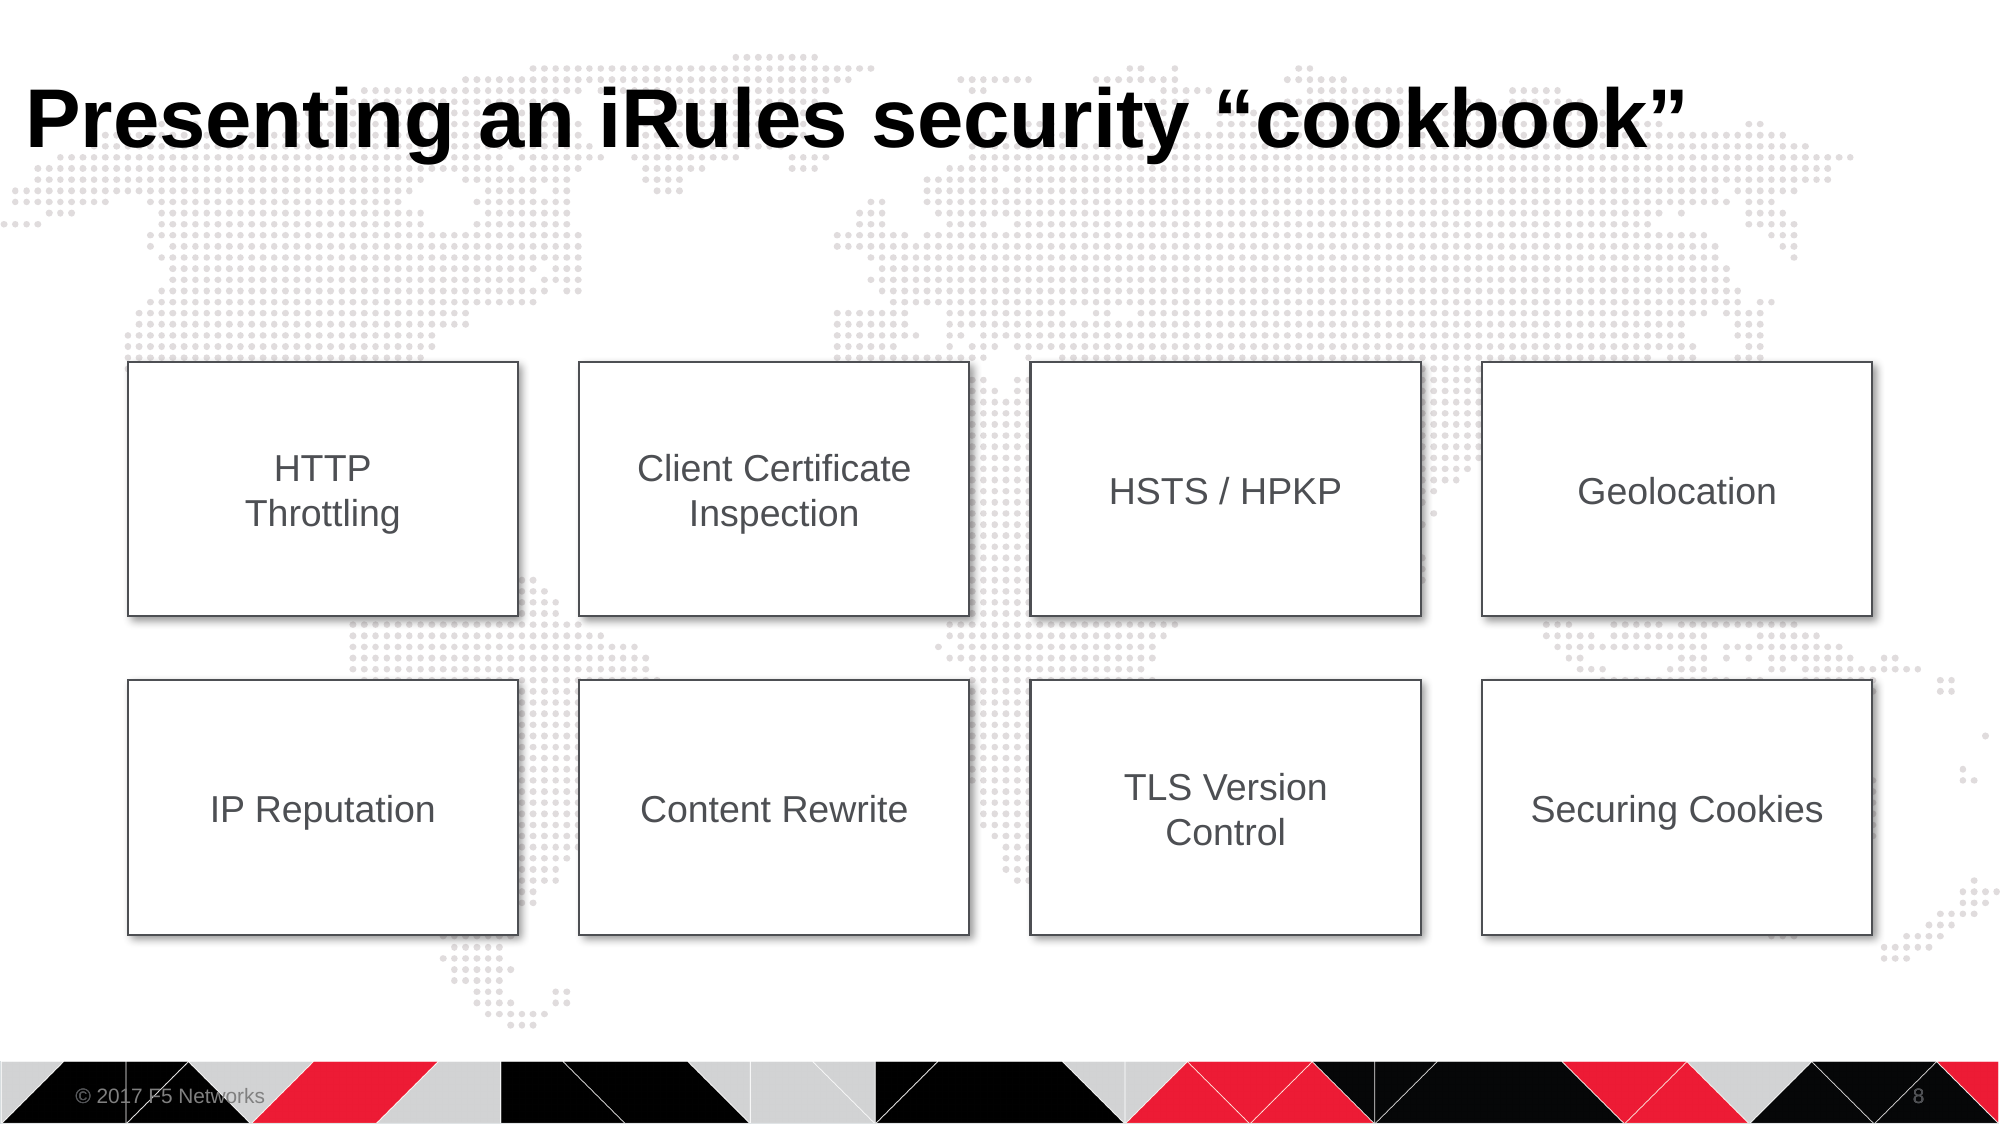

© 2017 F5 Networks
8
Presenting an iRules security “cookbook”

HTTP
Throttling
Client Certificate Inspection
HSTS / HPKP
Geolocation
IP Reputation
Content Rewrite
TLS Version
Control
Securing Cookies
8
©